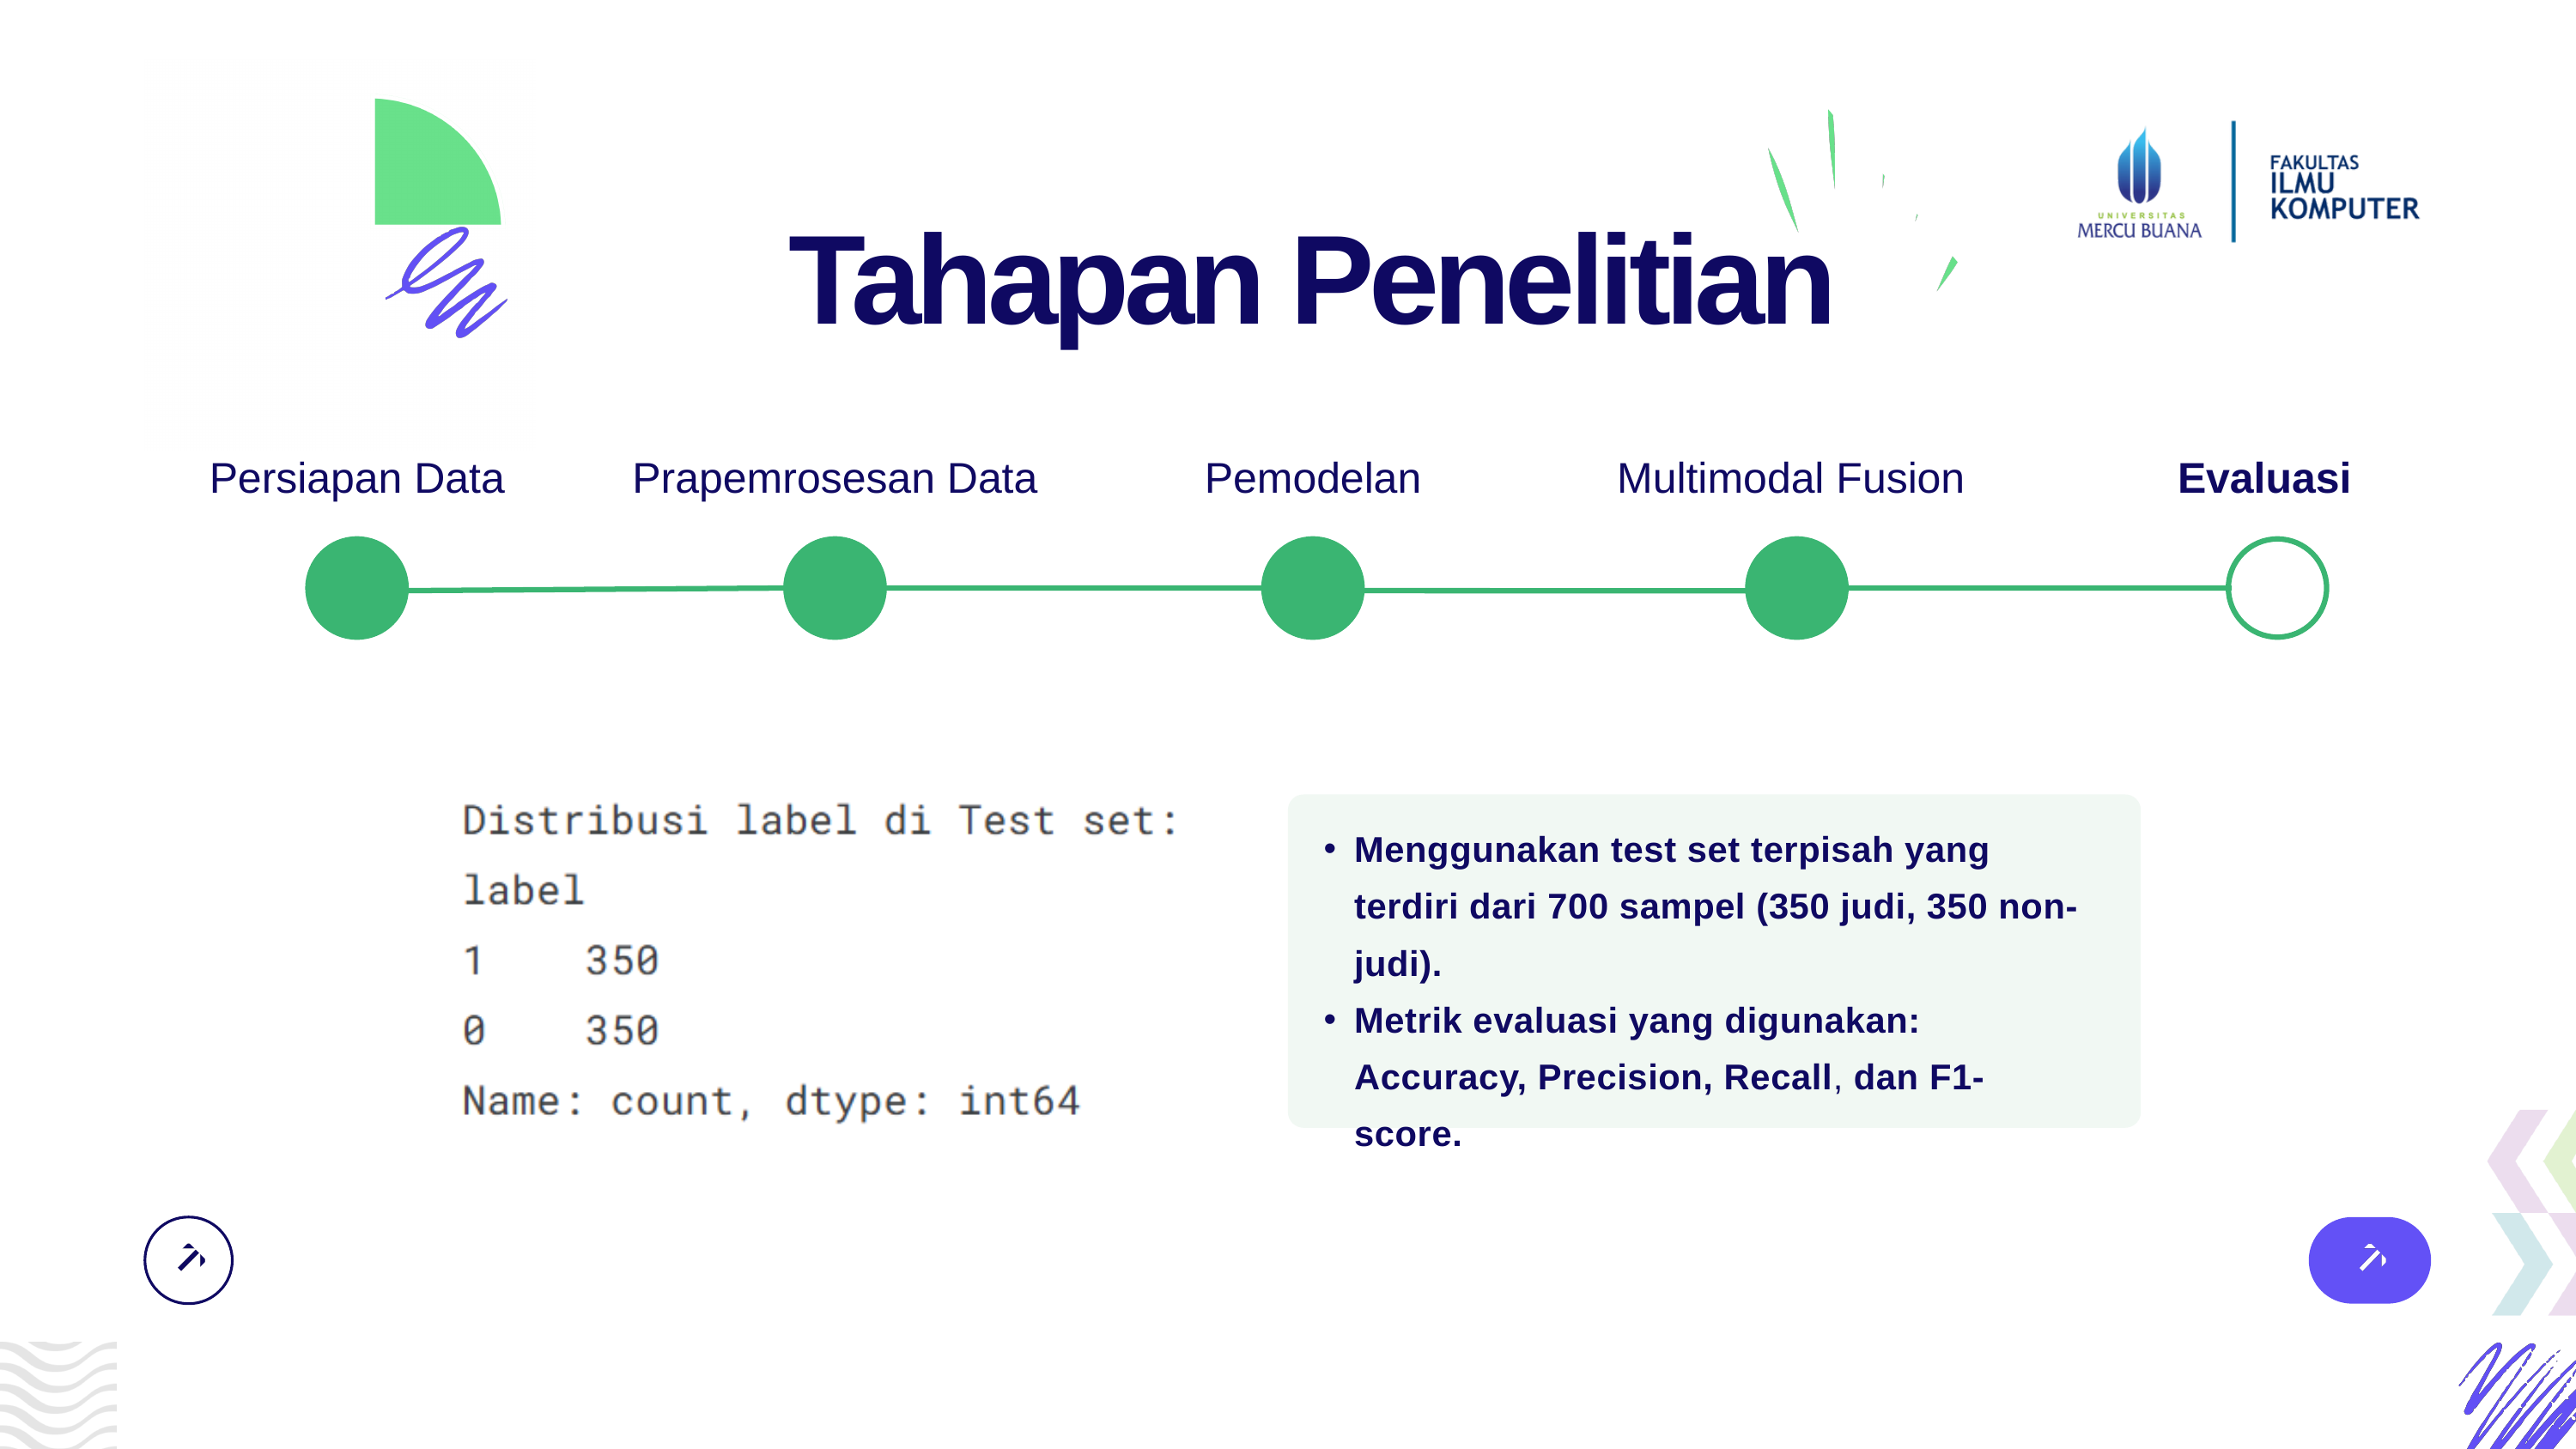

Tahapan Penelitian

Persiapan Data
Prapemrosesan Data
Pemodelan
Multimodal Fusion
Evaluasi

Menggunakan test set terpisah yang terdiri dari 700 sampel (350 judi, 350 non-judi).
Metrik evaluasi yang digunakan: Accuracy, Precision, Recall, dan F1-score.